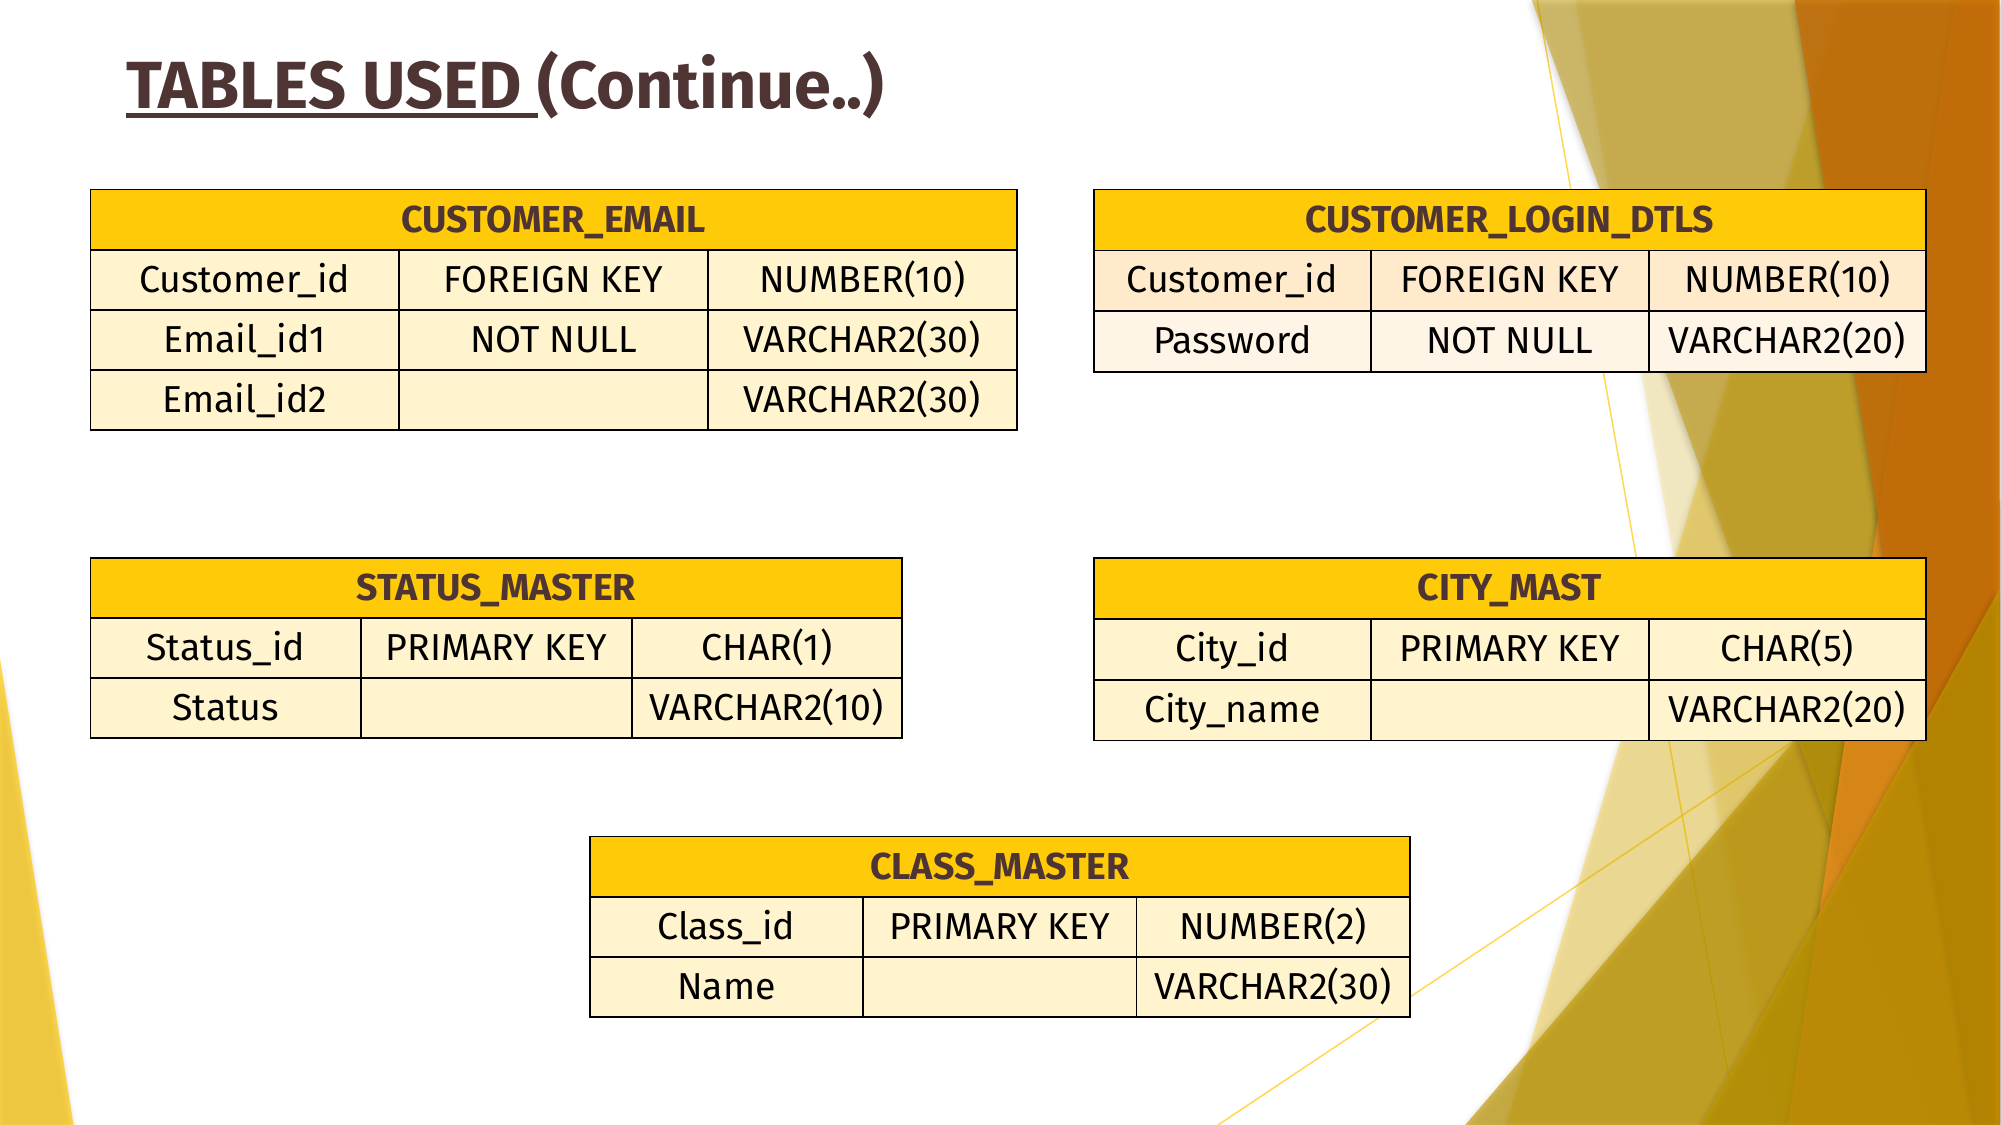

TABLES USED (Continue..)
| CUSTOMER\_EMAIL |  |  |
| --- | --- | --- |
| Customer\_id | FOREIGN KEY | NUMBER(10) |
| Email\_id1 | NOT NULL | VARCHAR2(30) |
| Email\_id2 |  | VARCHAR2(30) |
| CUSTOMER\_LOGIN\_DTLS |  |  |
| --- | --- | --- |
| Customer\_id | FOREIGN KEY | NUMBER(10) |
| Password | NOT NULL | VARCHAR2(20) |
| STATUS\_MASTER |  |  |
| --- | --- | --- |
| Status\_id | PRIMARY KEY | CHAR(1) |
| Status |  | VARCHAR2(10) |
| CITY\_MAST |  |  |
| --- | --- | --- |
| City\_id | PRIMARY KEY | CHAR(5) |
| City\_name |  | VARCHAR2(20) |
| CLASS\_MASTER |  |  |
| --- | --- | --- |
| Class\_id | PRIMARY KEY | NUMBER(2) |
| Name |  | VARCHAR2(30) |